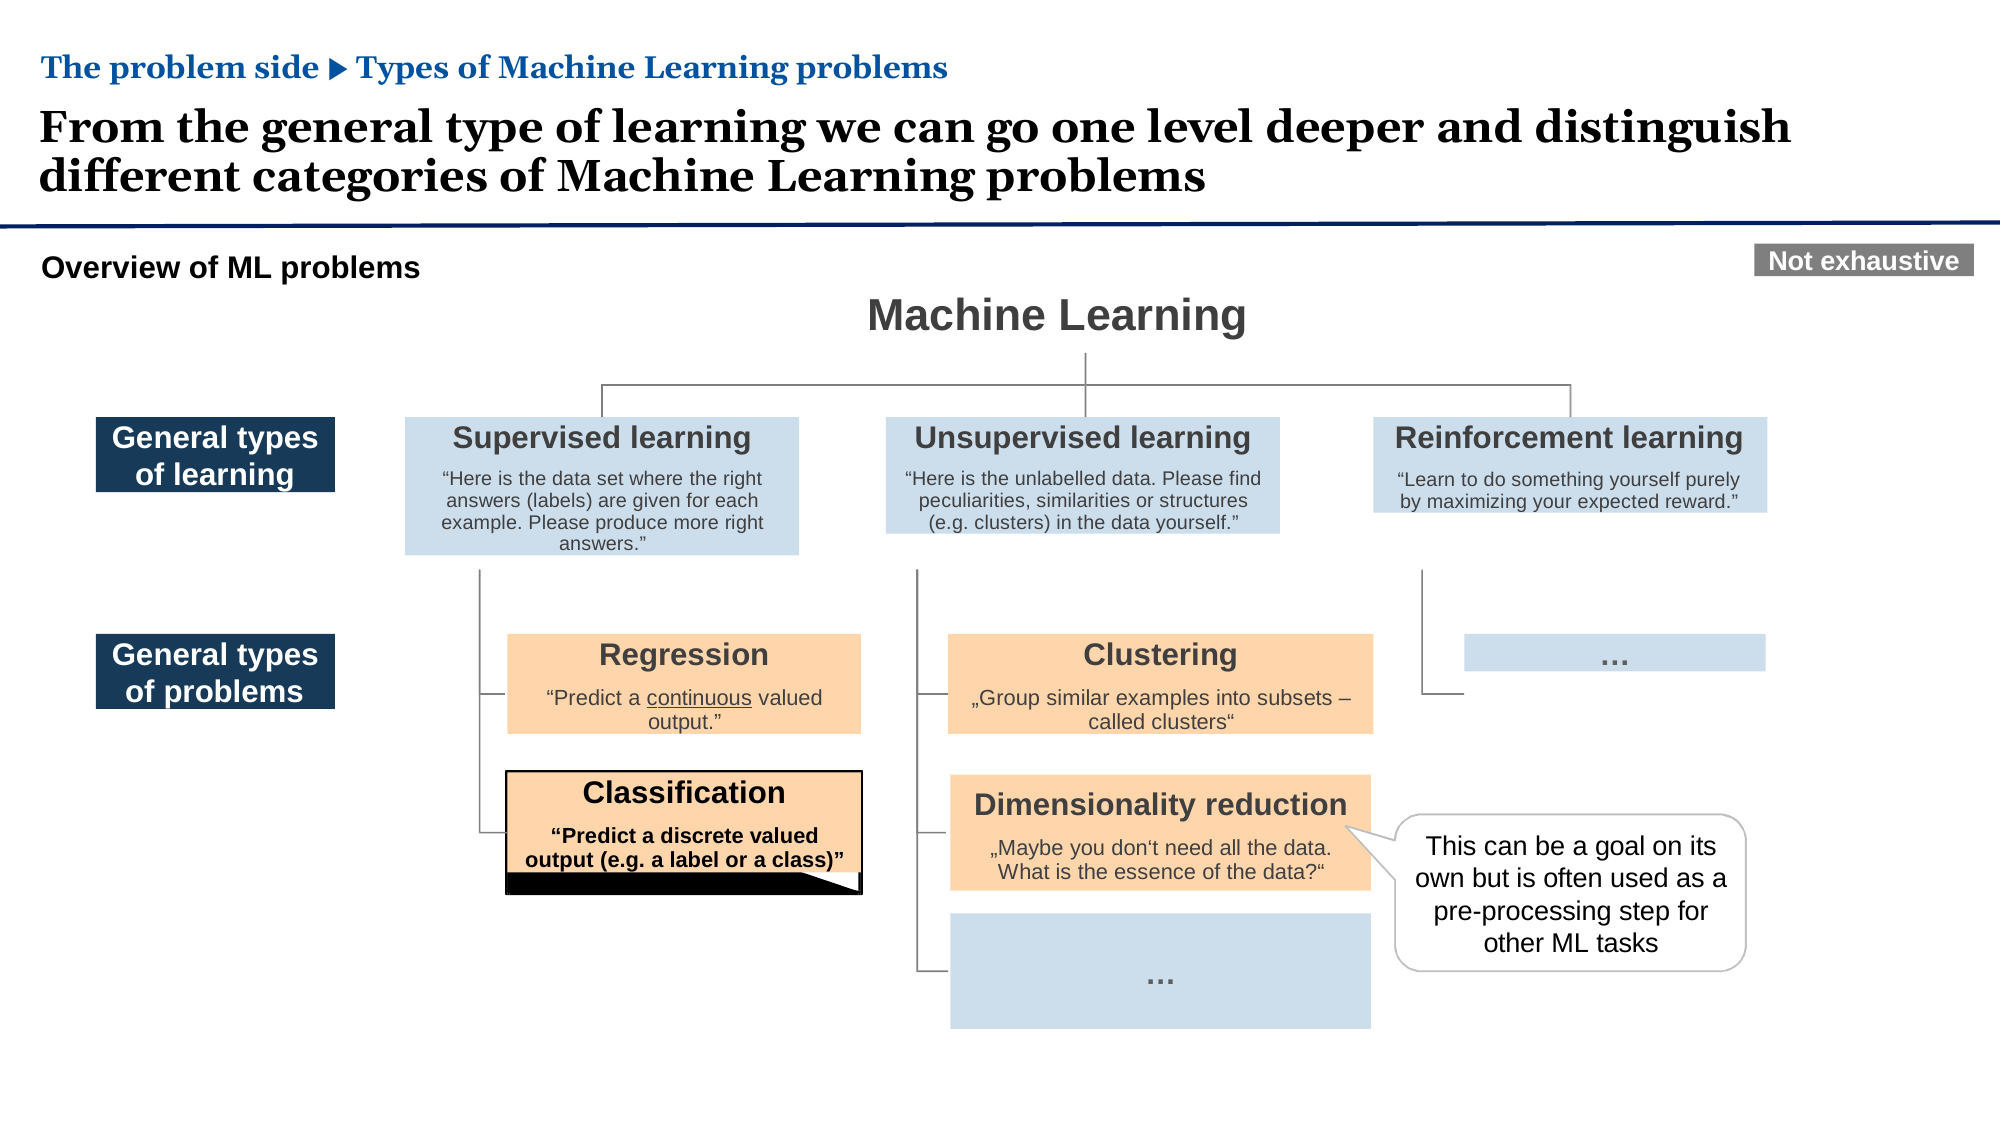

The problem side ▶ Types of Machine Learning problems
From the general type of learning we can go one level deeper and distinguish different categories of Machine Learning problems
Not exhaustive
Overview of ML problems

Machine Learning

General types of learning
Supervised learning
“Here is the data set where the right answers (labels) are given for each example. Please produce more right answers.”
Unsupervised learning
“Here is the unlabelled data. Please find peculiarities, similarities or structures (e.g. clusters) in the data yourself.”
Reinforcement learning
“Learn to do something yourself purely by maximizing your expected reward.”

General types of problems
Regression
“Predict a continuous valued output.”
Clustering
„Group similar examples into subsets – called clusters“
…

Classification
“Predict a discrete valued output (e.g. a label or a class)”

Dimensionality reduction
„Maybe you don‘t need all the data. What is the essence of the data?“

This can be a goal on its own but is often used as a pre-processing step for other ML tasks

…